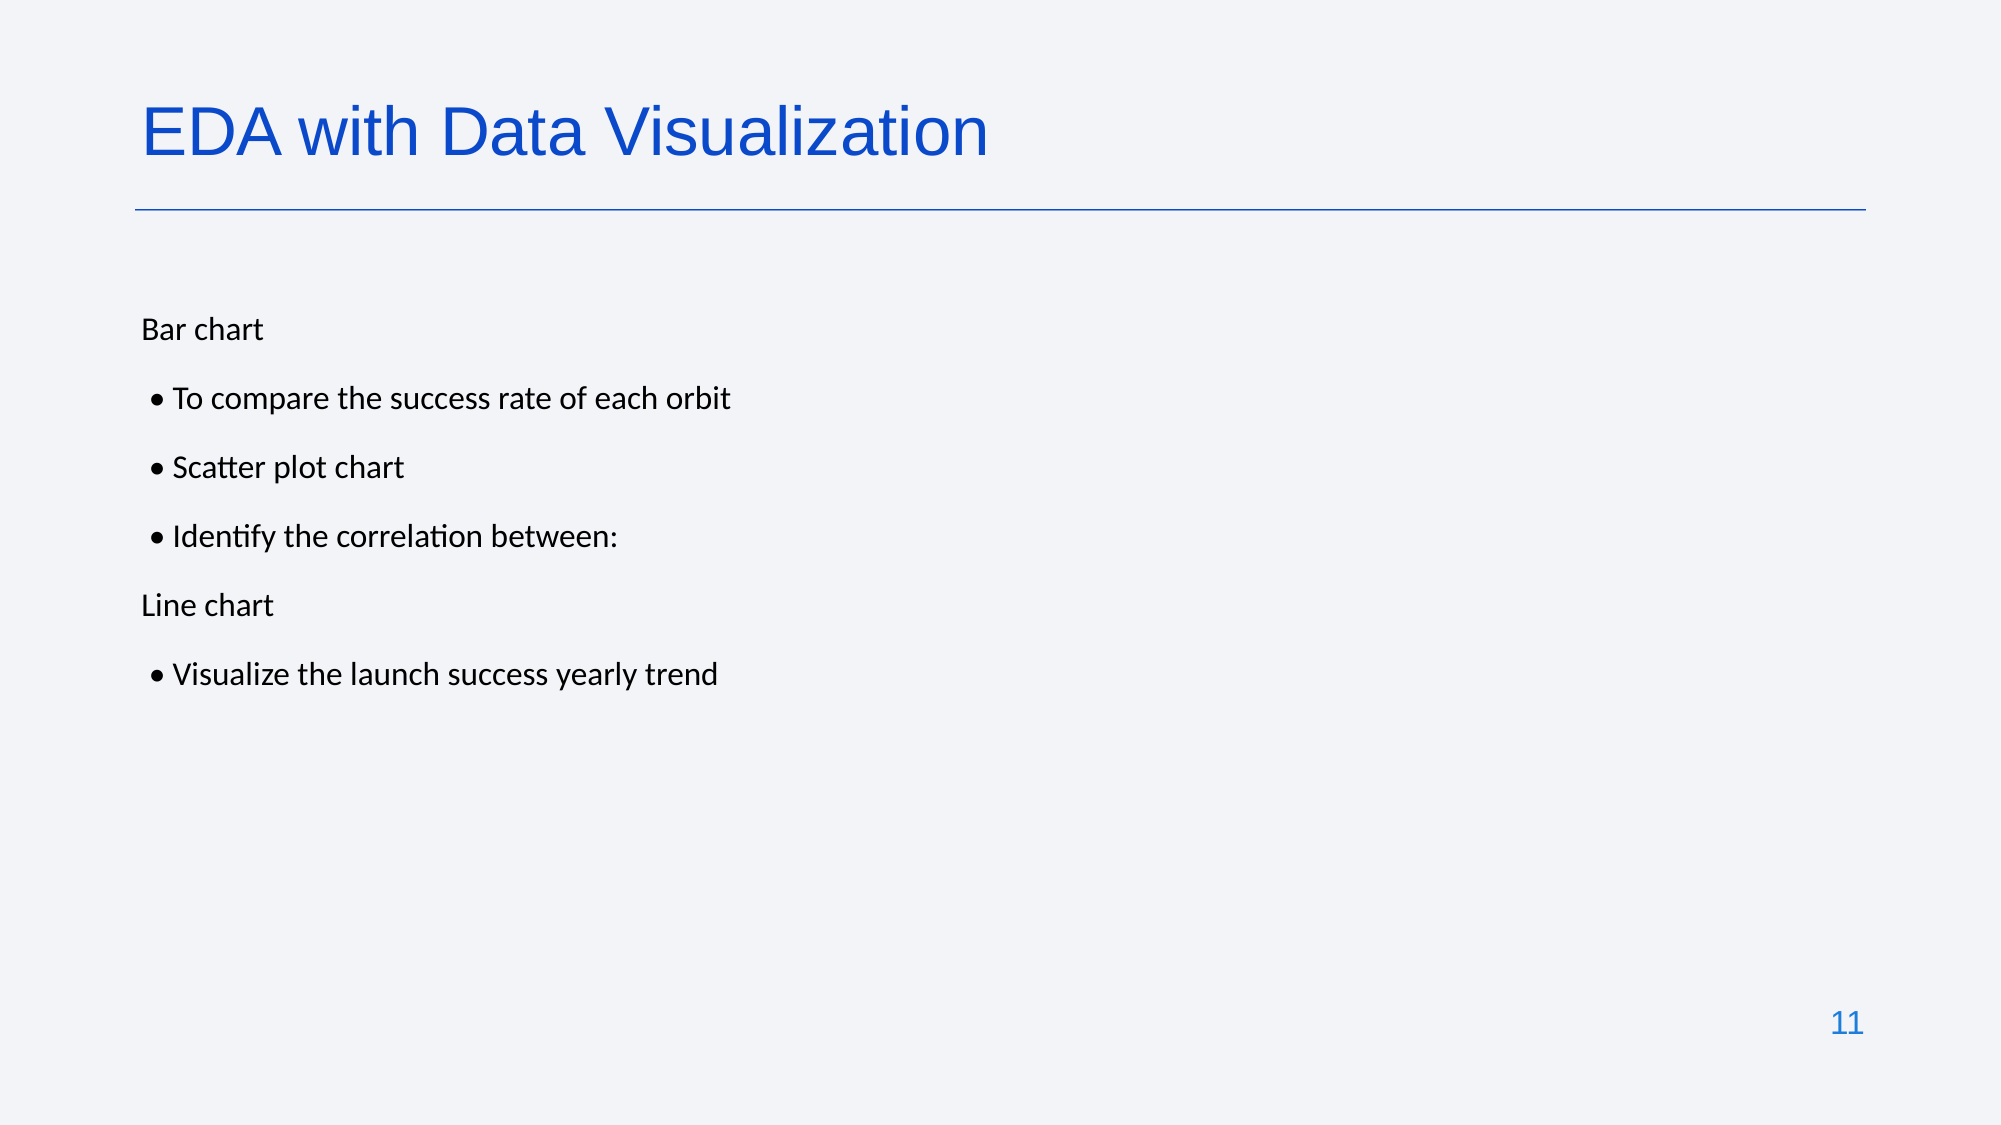

EDA with Data Visualization
Bar chart
 • To compare the success rate of each orbit
 • Scatter plot chart
 • Identify the correlation between:
Line chart
 • Visualize the launch success yearly trend
11